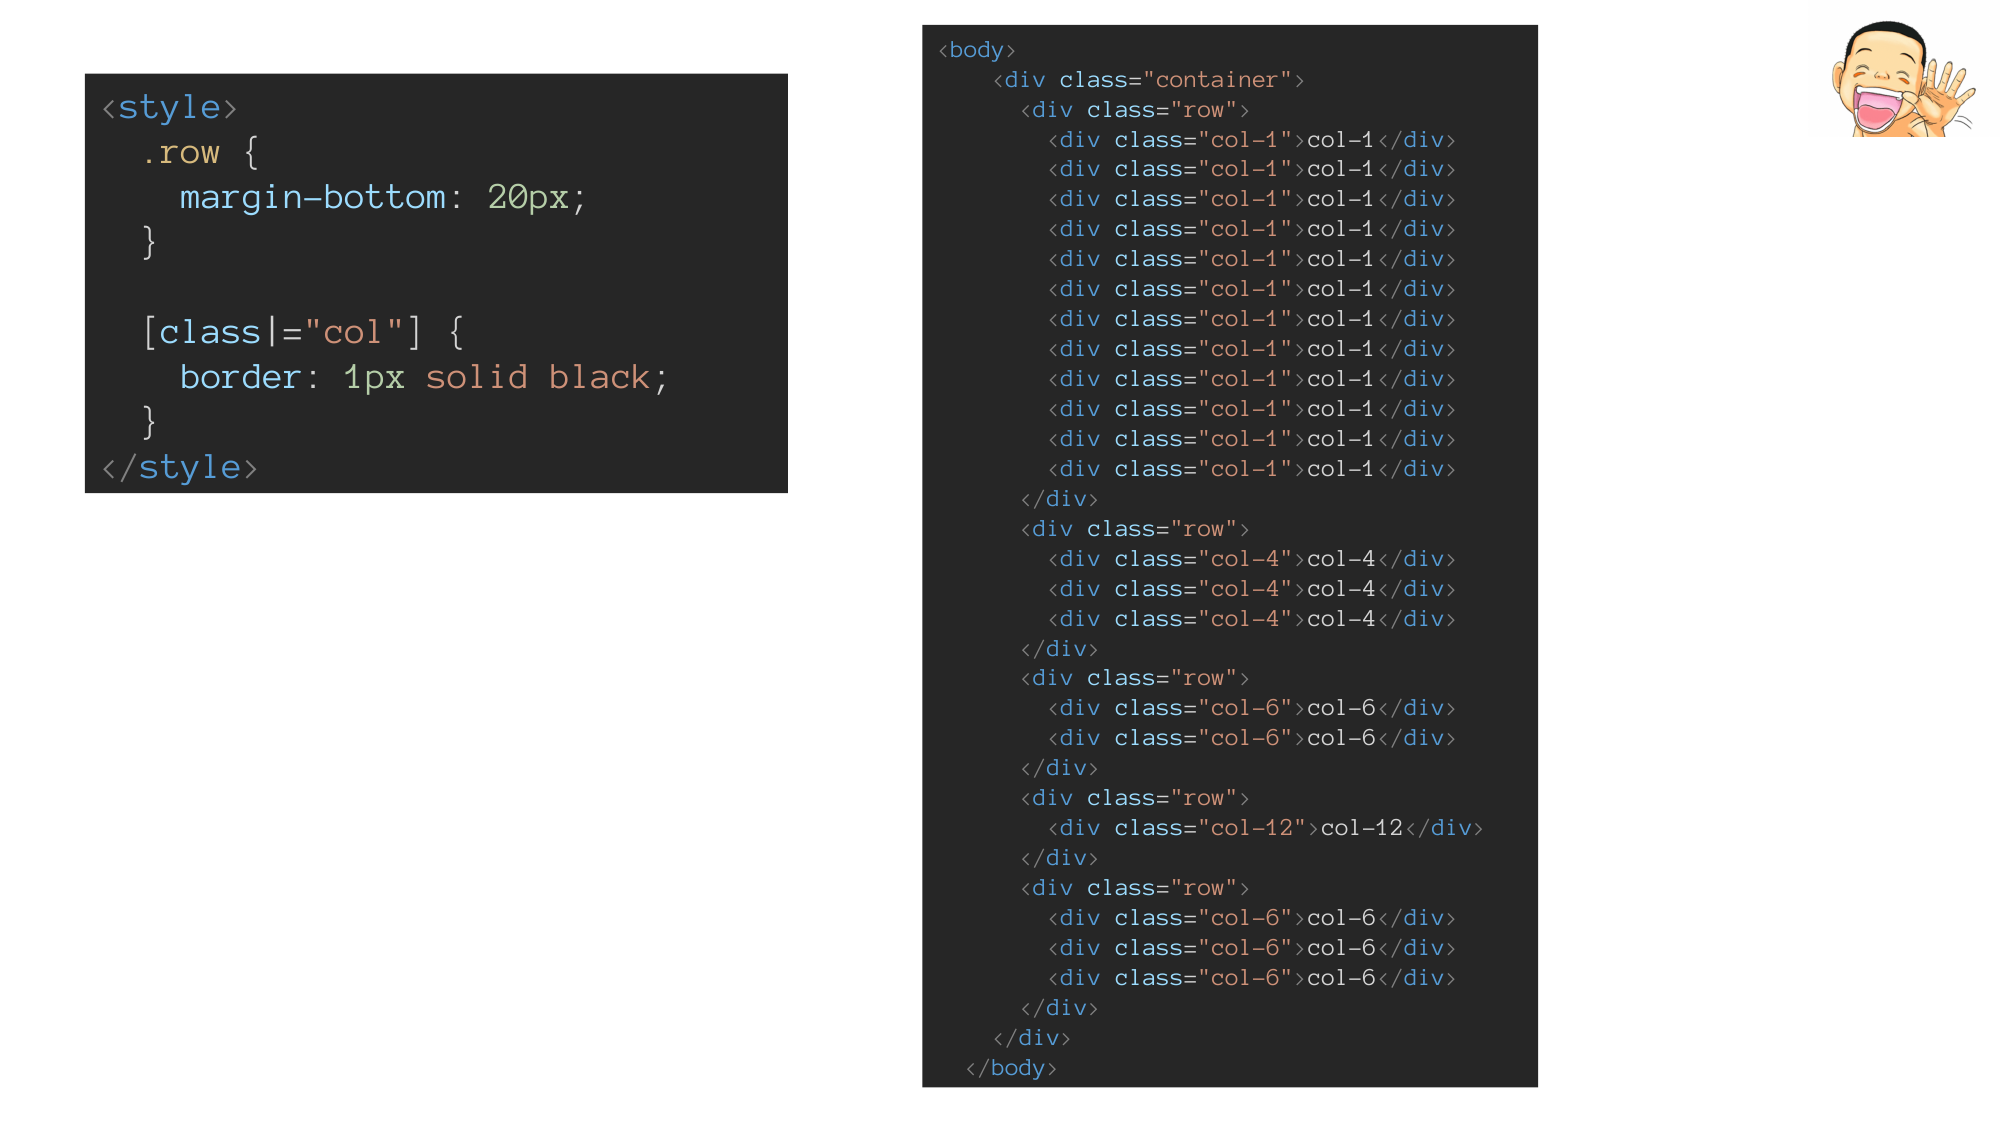

<body>
    <div class="container">
      <div class="row">
        <div class="col-1">col-1</div>
        <div class="col-1">col-1</div>
        <div class="col-1">col-1</div>
        <div class="col-1">col-1</div>
        <div class="col-1">col-1</div>
        <div class="col-1">col-1</div>
        <div class="col-1">col-1</div>
        <div class="col-1">col-1</div>
        <div class="col-1">col-1</div>
        <div class="col-1">col-1</div>
        <div class="col-1">col-1</div>
        <div class="col-1">col-1</div>
      </div>
      <div class="row">
        <div class="col-4">col-4</div>
        <div class="col-4">col-4</div>
        <div class="col-4">col-4</div>
      </div>
      <div class="row">
        <div class="col-6">col-6</div>
        <div class="col-6">col-6</div>
      </div>
      <div class="row">
        <div class="col-12">col-12</div>
      </div>
      <div class="row">
        <div class="col-6">col-6</div>
        <div class="col-6">col-6</div>
        <div class="col-6">col-6</div>
      </div>
    </div>
  </body>
<style>
  .row {
    margin-bottom: 20px;
  }

  [class|="col"] {
    border: 1px solid black;
  }
</style>